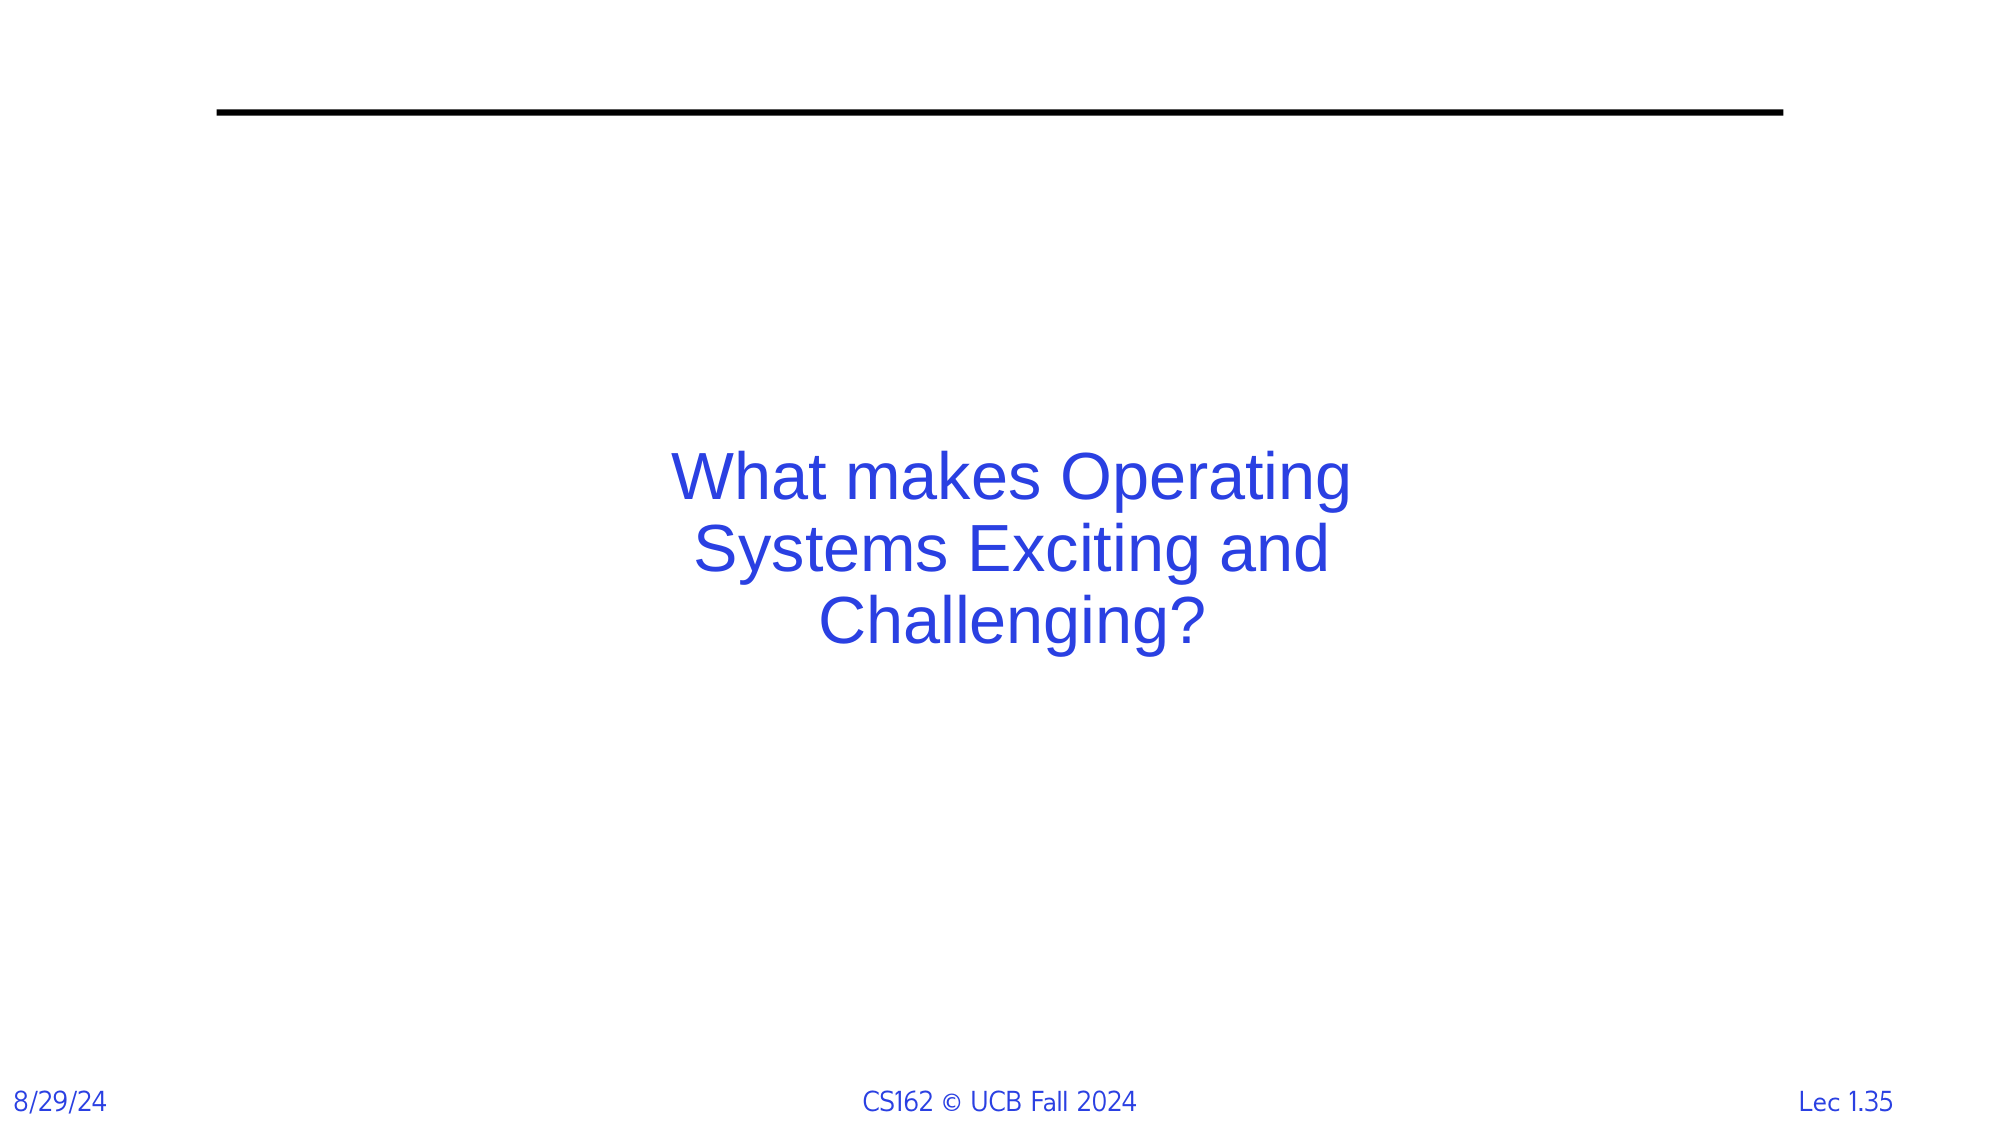

# What makes Operating Systems Exciting and Challenging?